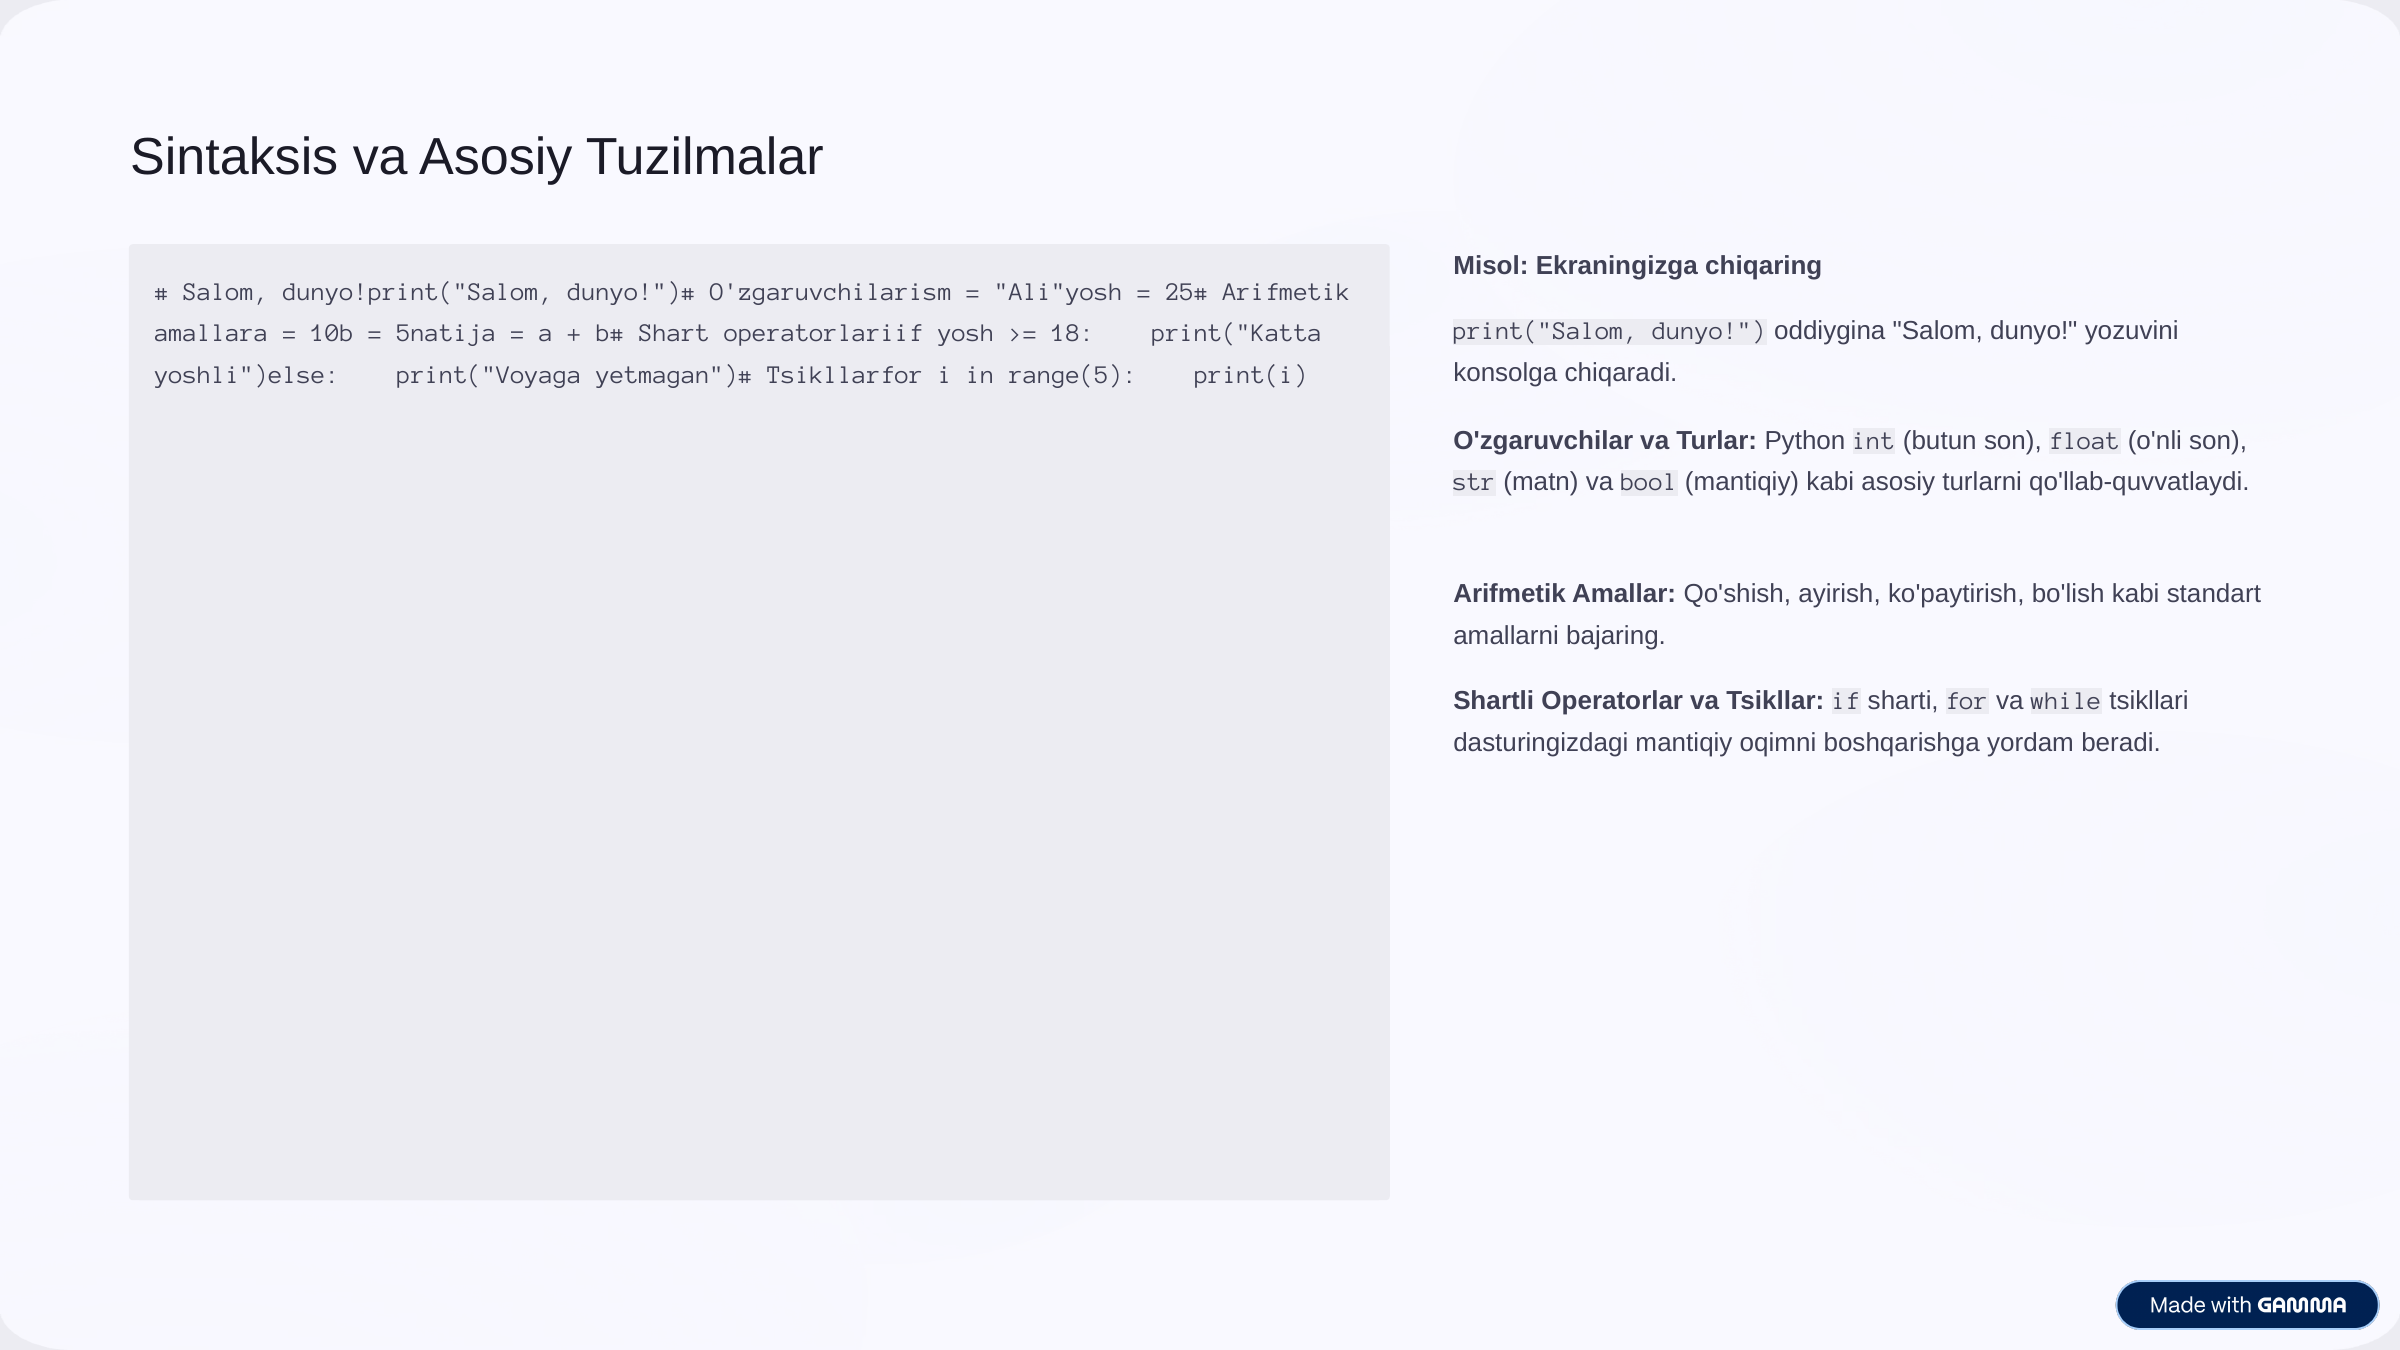

Sintaksis va Asosiy Tuzilmalar
Misol: Ekraningizga chiqaring

# Salom, dunyo!print("Salom, dunyo!")# O'zgaruvchilarism = "Ali"yosh = 25# Arifmetik amallara = 10b = 5natija = a + b# Shart operatorlariif yosh >= 18:    print("Katta yoshli")else:    print("Voyaga yetmagan")# Tsikllarfor i in range(5):    print(i)
print("Salom, dunyo!") oddiygina "Salom, dunyo!" yozuvini konsolga chiqaradi.
O'zgaruvchilar va Turlar: Python int (butun son), float (o'nli son), str (matn) va bool (mantiqiy) kabi asosiy turlarni qo'llab-quvvatlaydi.
Arifmetik Amallar: Qo'shish, ayirish, ko'paytirish, bo'lish kabi standart amallarni bajaring.
Shartli Operatorlar va Tsikllar: if sharti, for va while tsikllari dasturingizdagi mantiqiy oqimni boshqarishga yordam beradi.